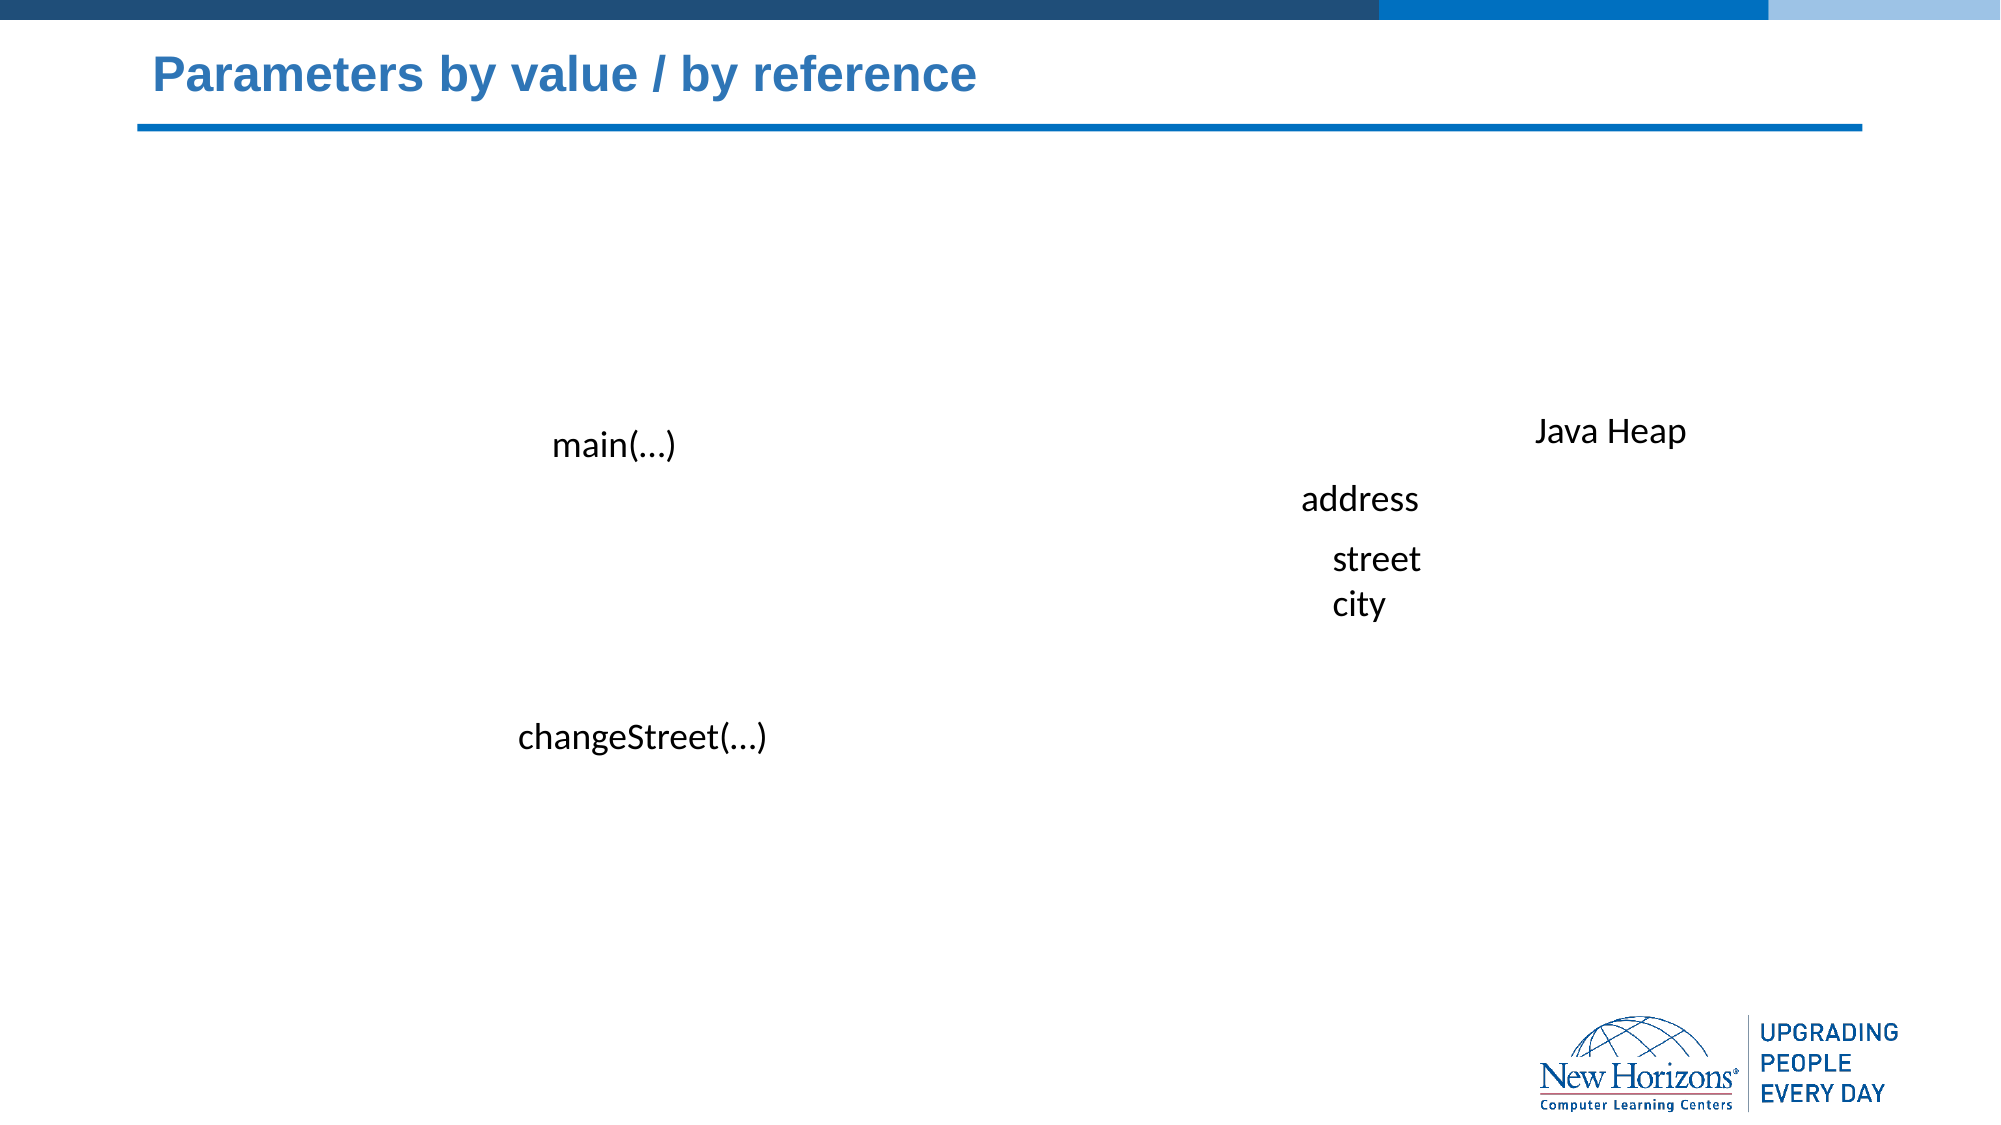

# Parameters by value / by reference
Java Heap
main(…)
address
street
city
changeStreet(…)